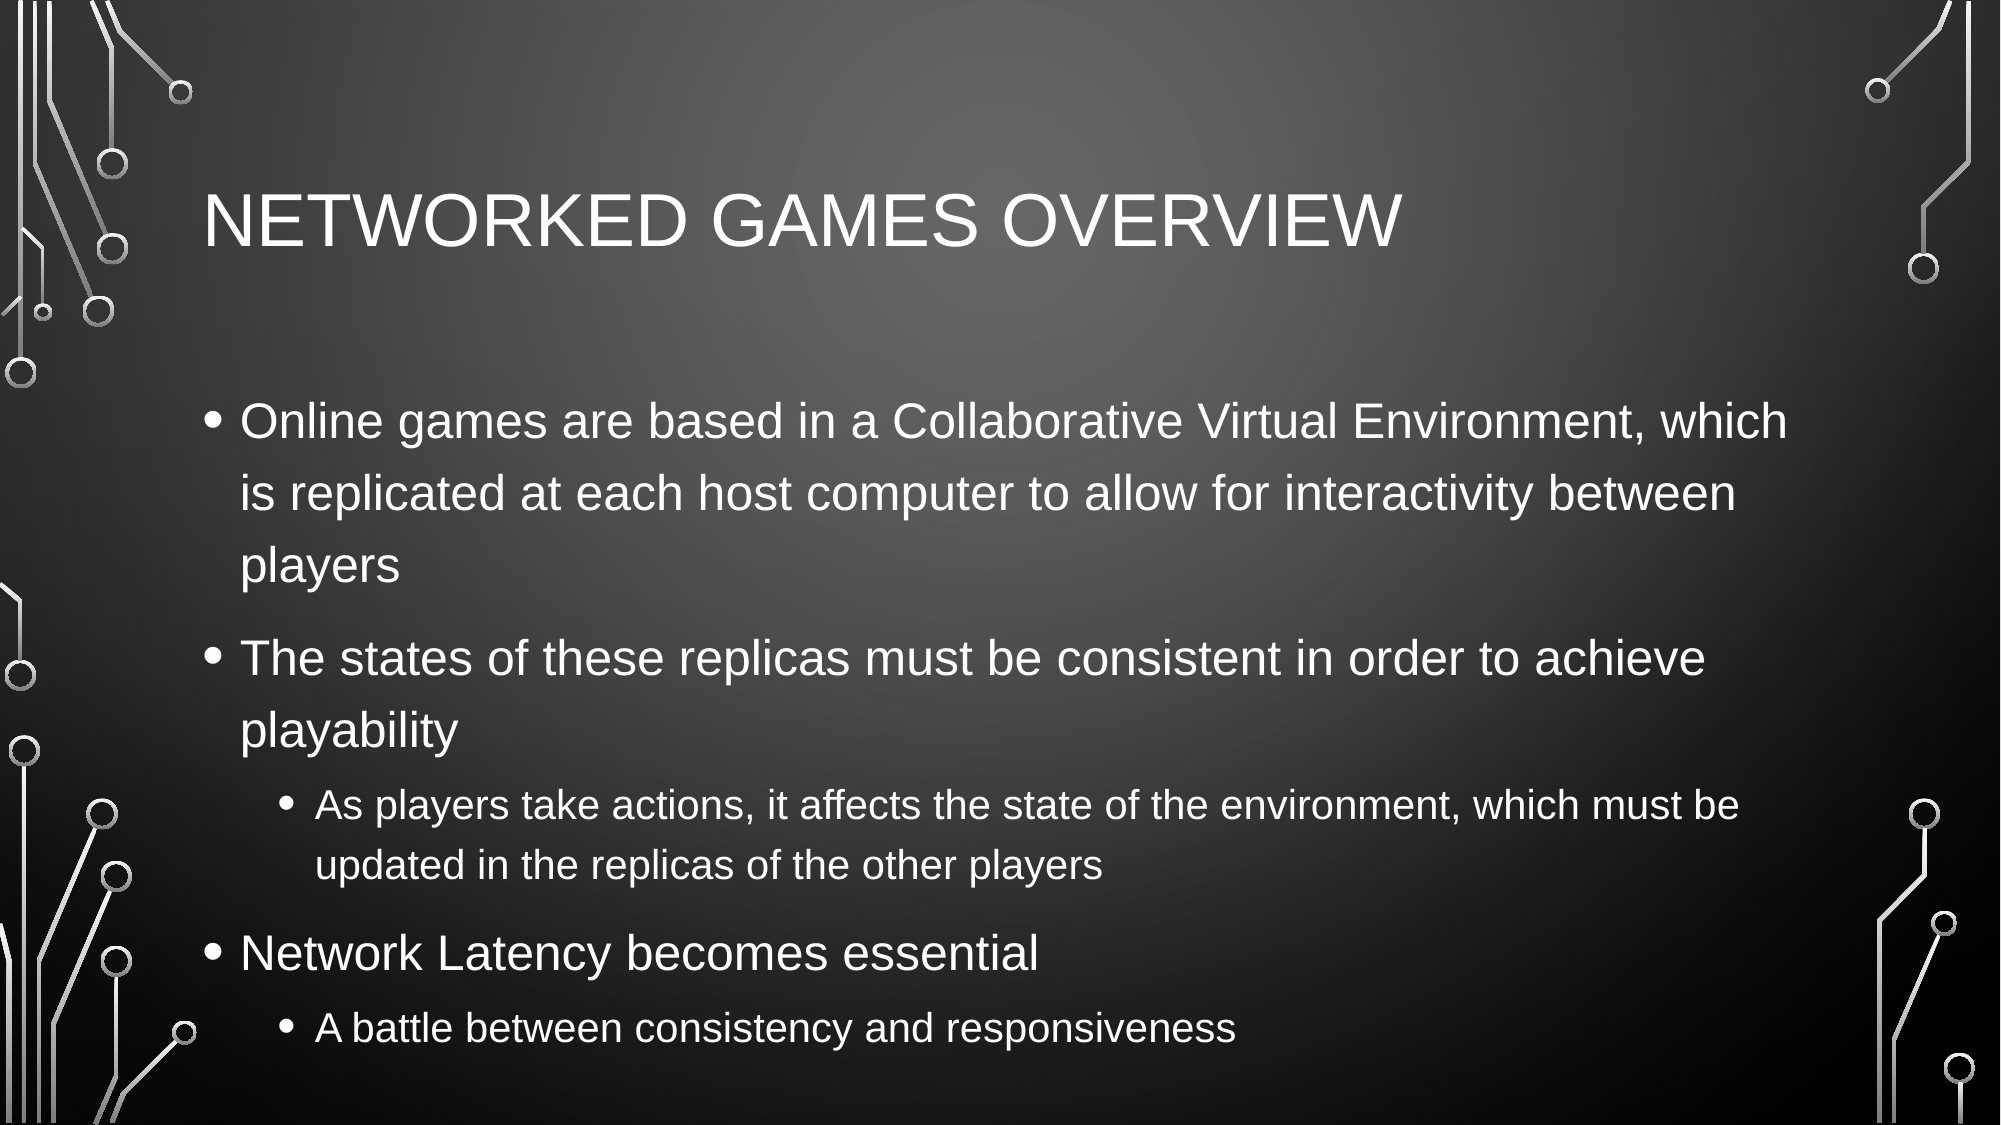

# Networked Games Overview
Online games are based in a Collaborative Virtual Environment, which is replicated at each host computer to allow for interactivity between players
The states of these replicas must be consistent in order to achieve playability
As players take actions, it affects the state of the environment, which must be updated in the replicas of the other players
Network Latency becomes essential
A battle between consistency and responsiveness